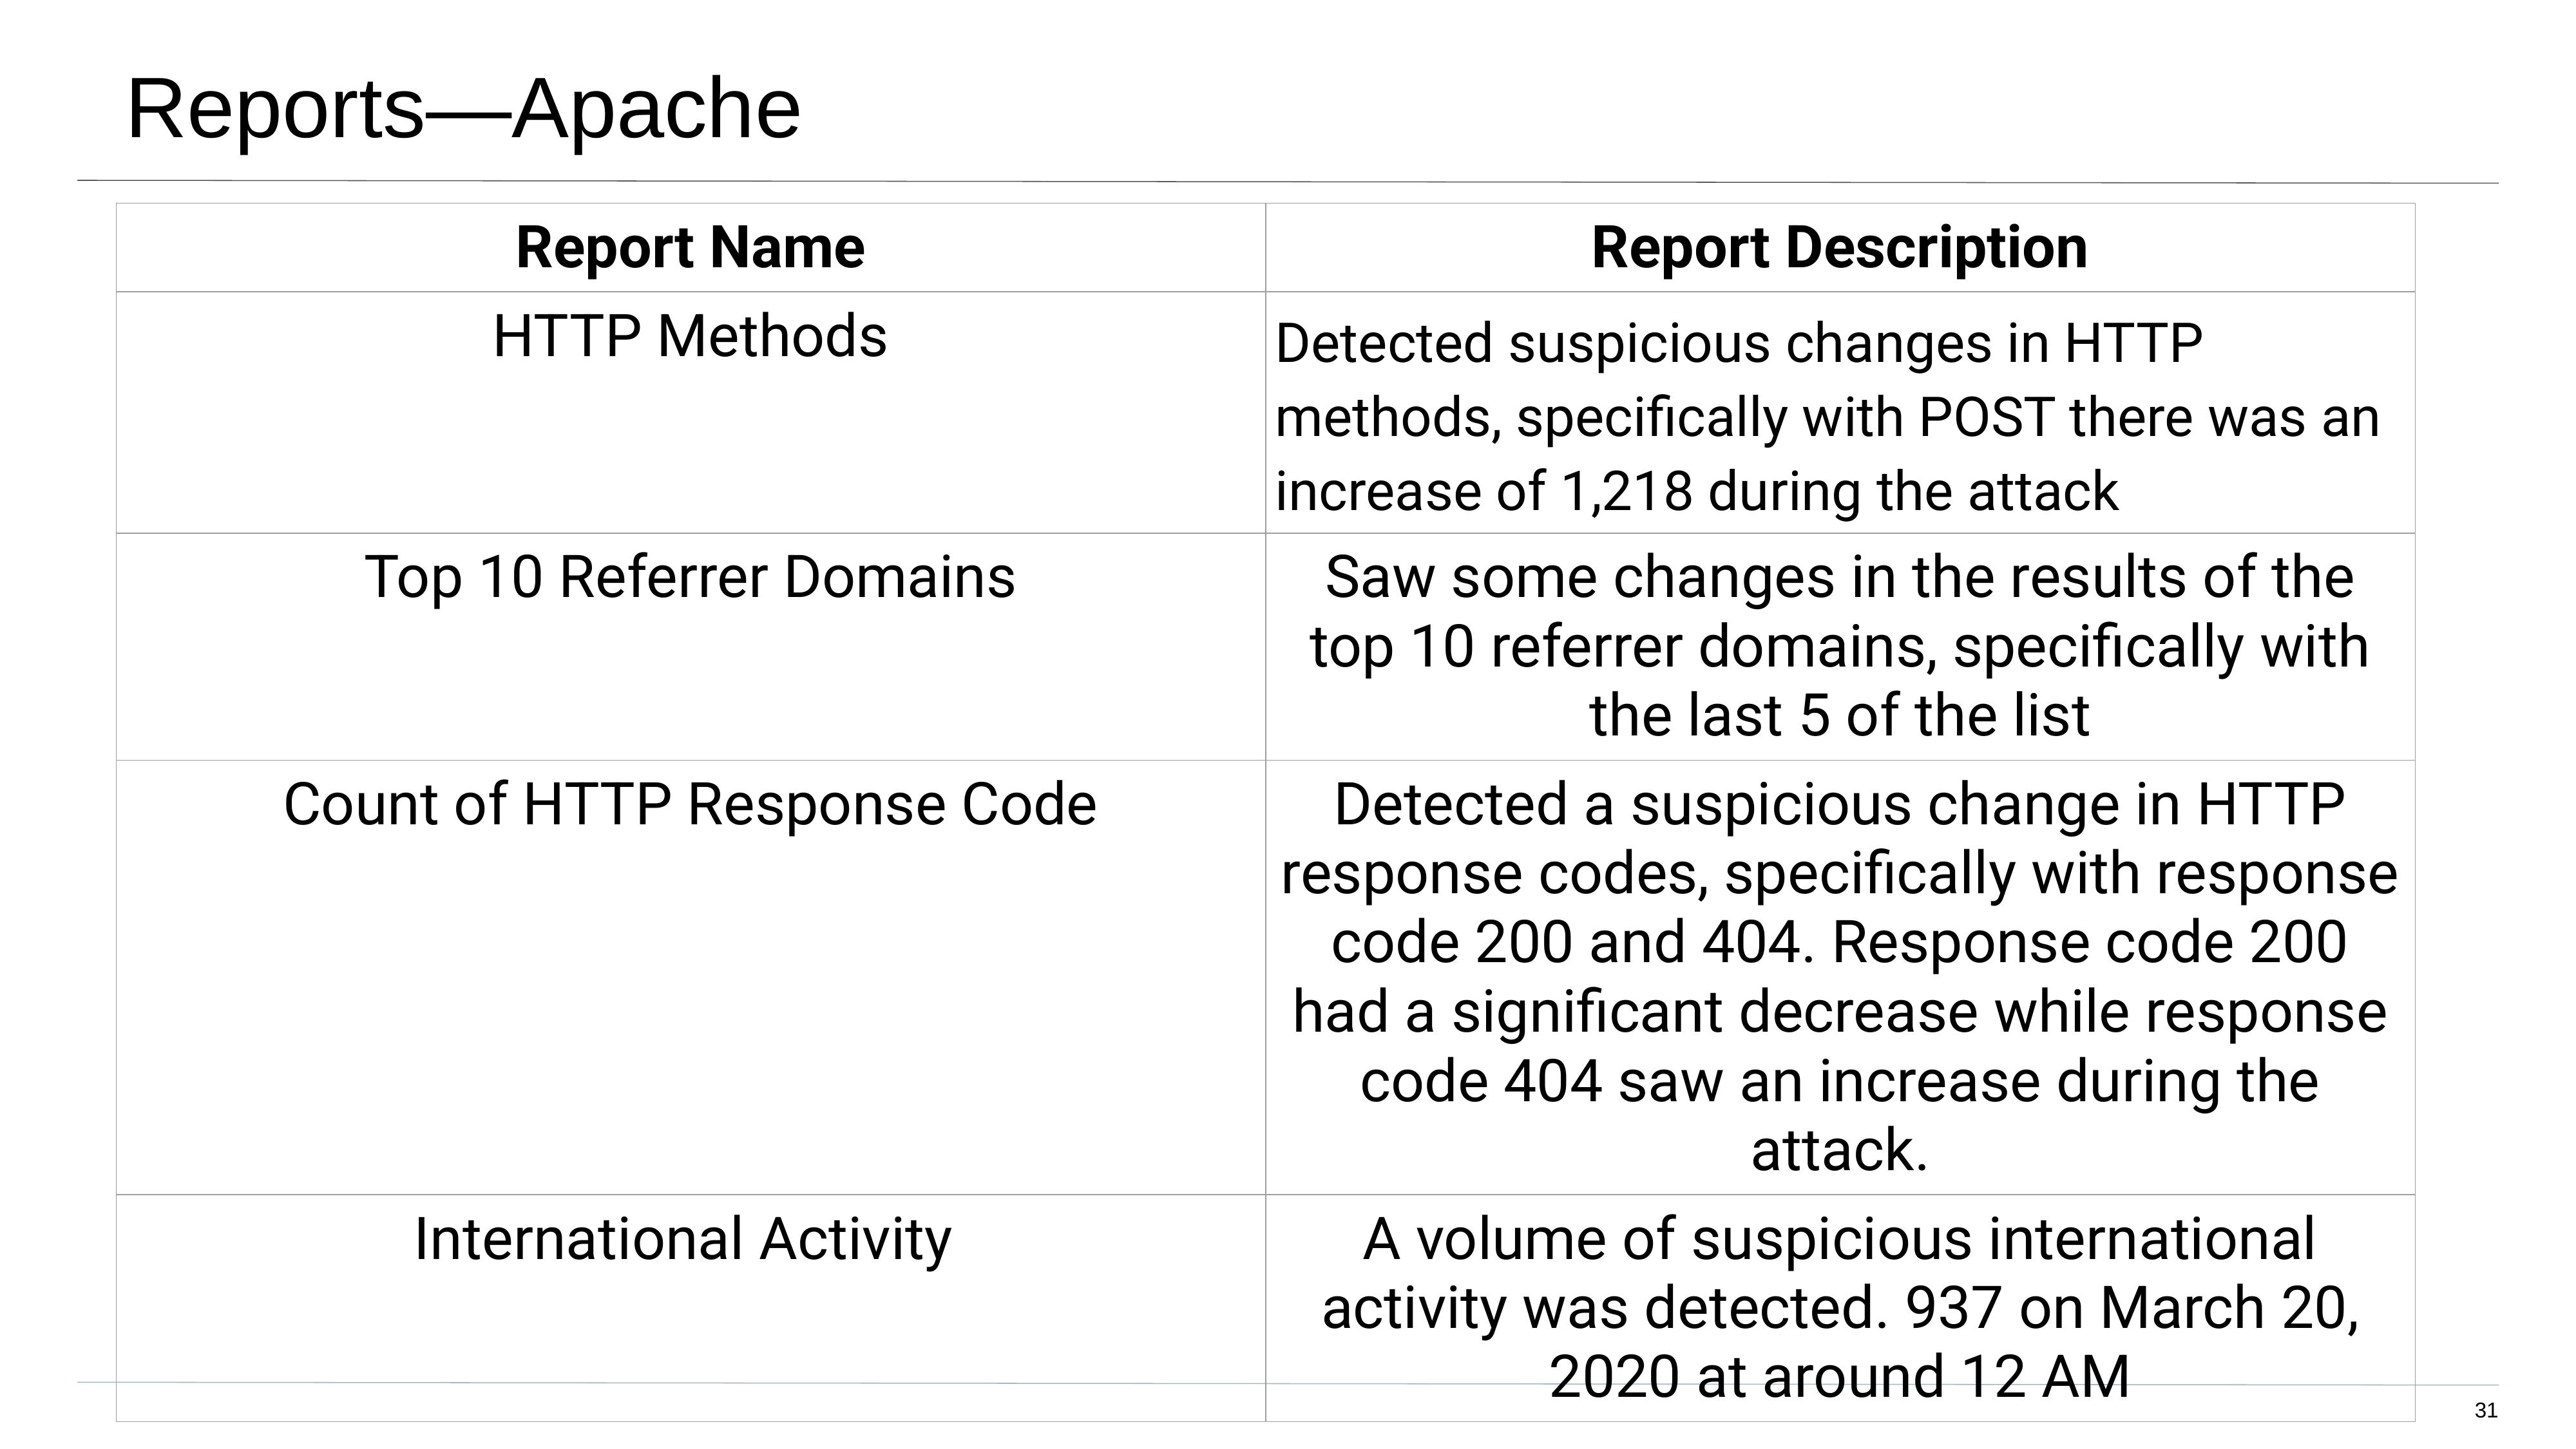

# Reports—Apache

| Report Name | Report Description |
| --- | --- |
| HTTP Methods | Detected suspicious changes in HTTP methods, specifically with POST there was an increase of 1,218 during the attack |
| Top 10 Referrer Domains | Saw some changes in the results of the top 10 referrer domains, specifically with the last 5 of the list |
| Count of HTTP Response Code | Detected a suspicious change in HTTP response codes, specifically with response code 200 and 404. Response code 200 had a significant decrease while response code 404 saw an increase during the attack. |
| International Activity | A volume of suspicious international activity was detected. 937 on March 20, 2020 at around 12 AM |
31